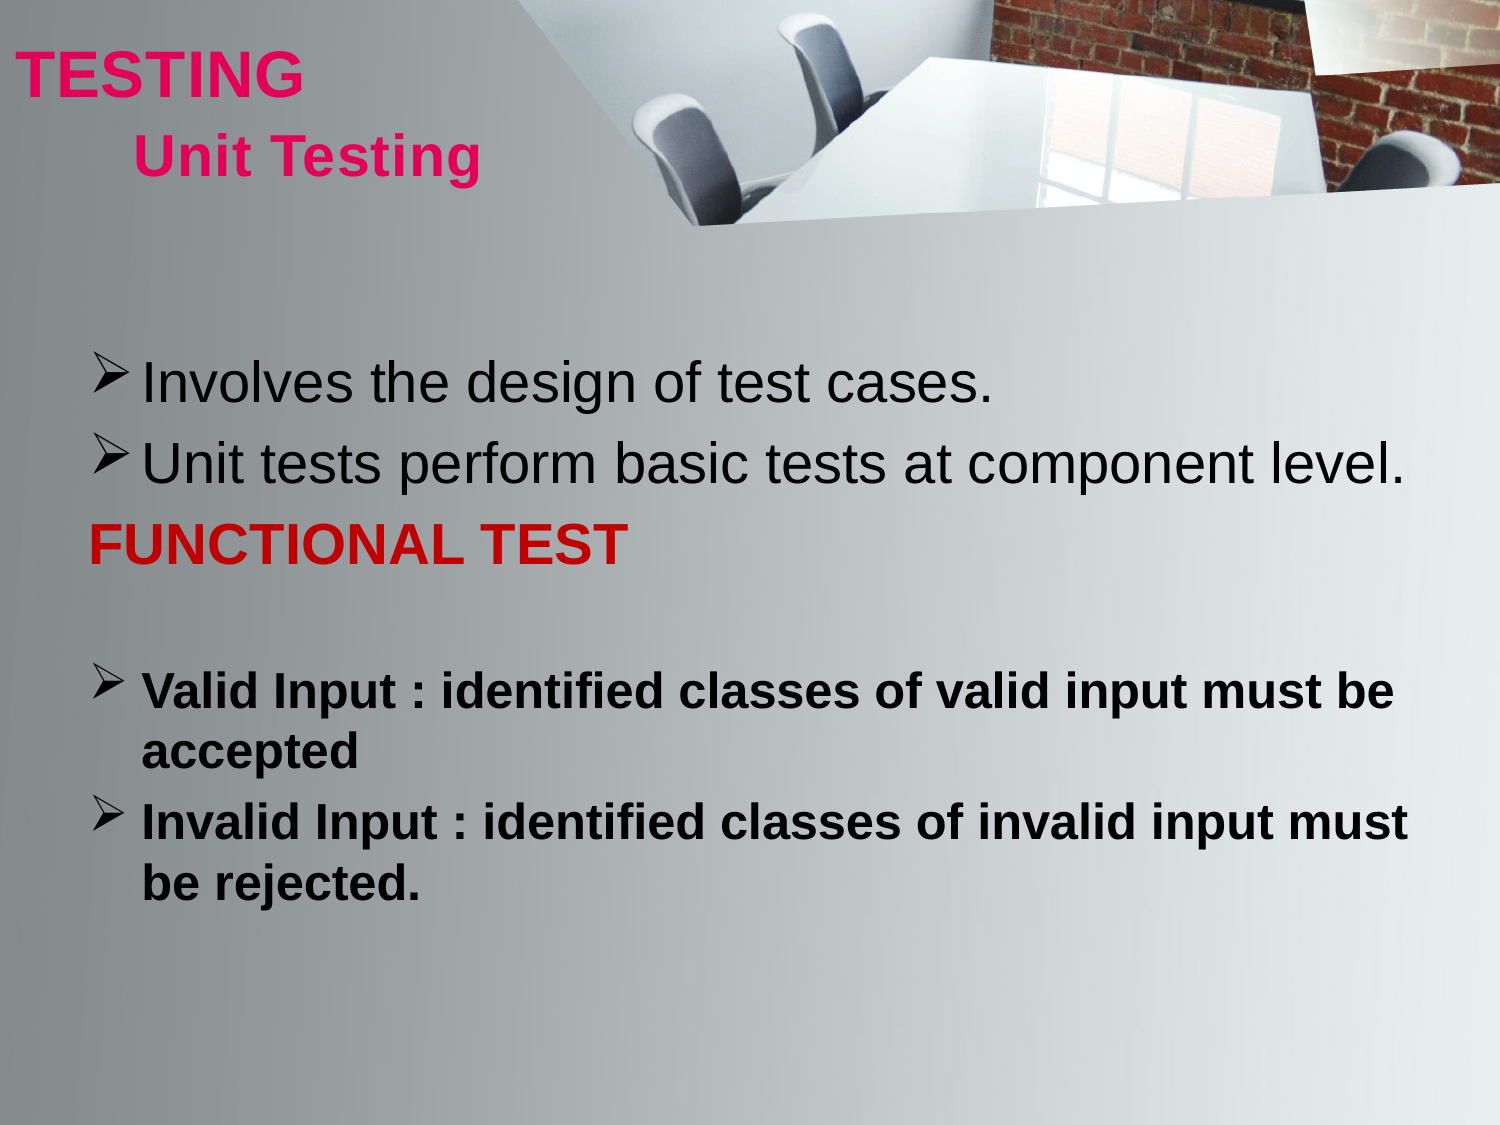

# TESTING Unit Testing
Involves the design of test cases.
Unit tests perform basic tests at component level.
FUNCTIONAL TEST

Valid Input : identified classes of valid input must be accepted
Invalid Input : identified classes of invalid input must be rejected.